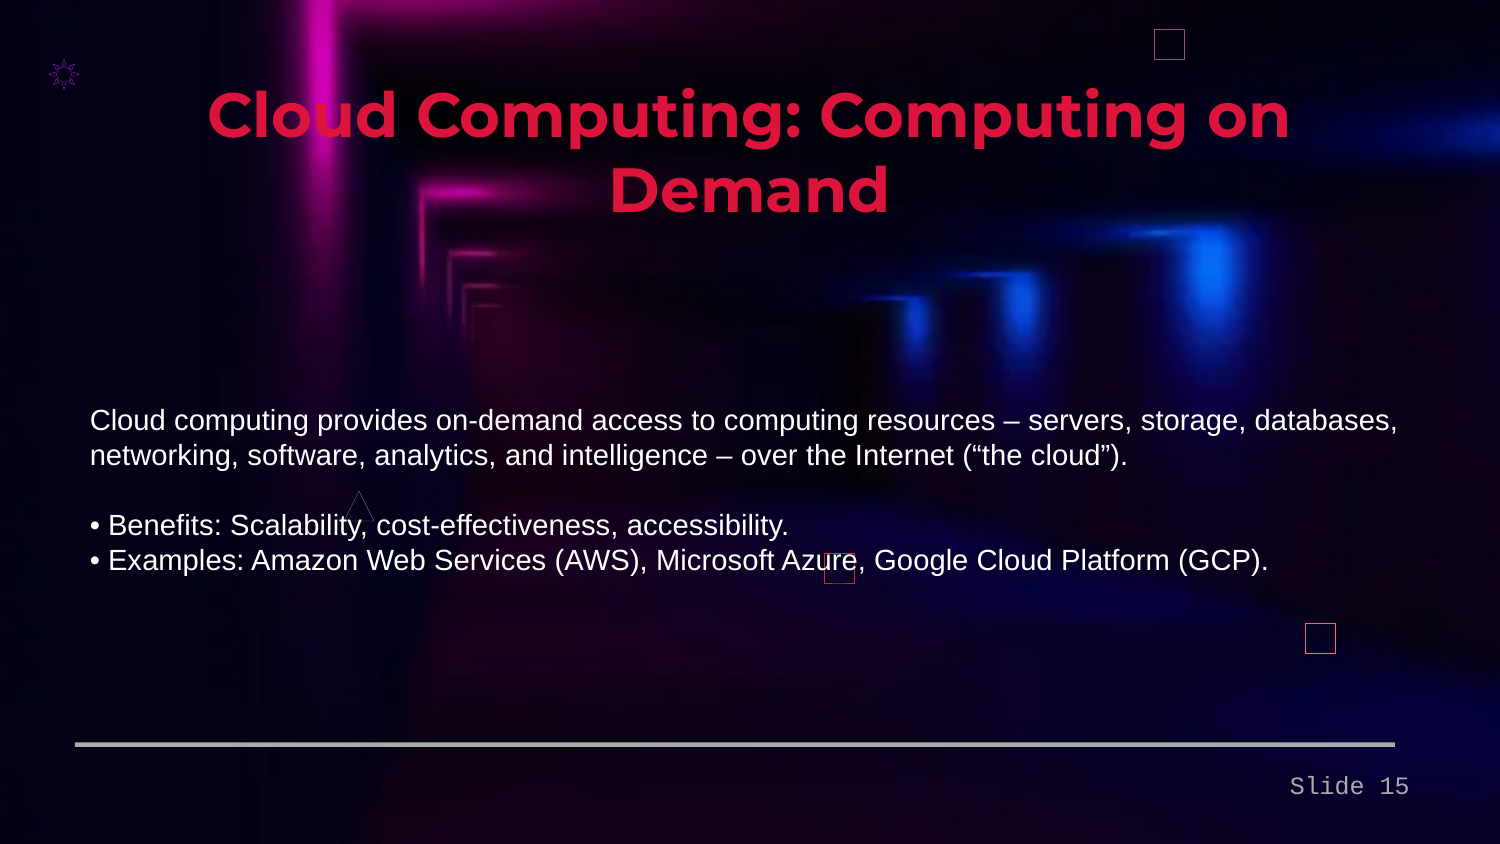

Cloud Computing: Computing on Demand
Cloud computing provides on-demand access to computing resources – servers, storage, databases, networking, software, analytics, and intelligence – over the Internet (“the cloud”).

• Benefits: Scalability, cost-effectiveness, accessibility.
• Examples: Amazon Web Services (AWS), Microsoft Azure, Google Cloud Platform (GCP).

Slide 15